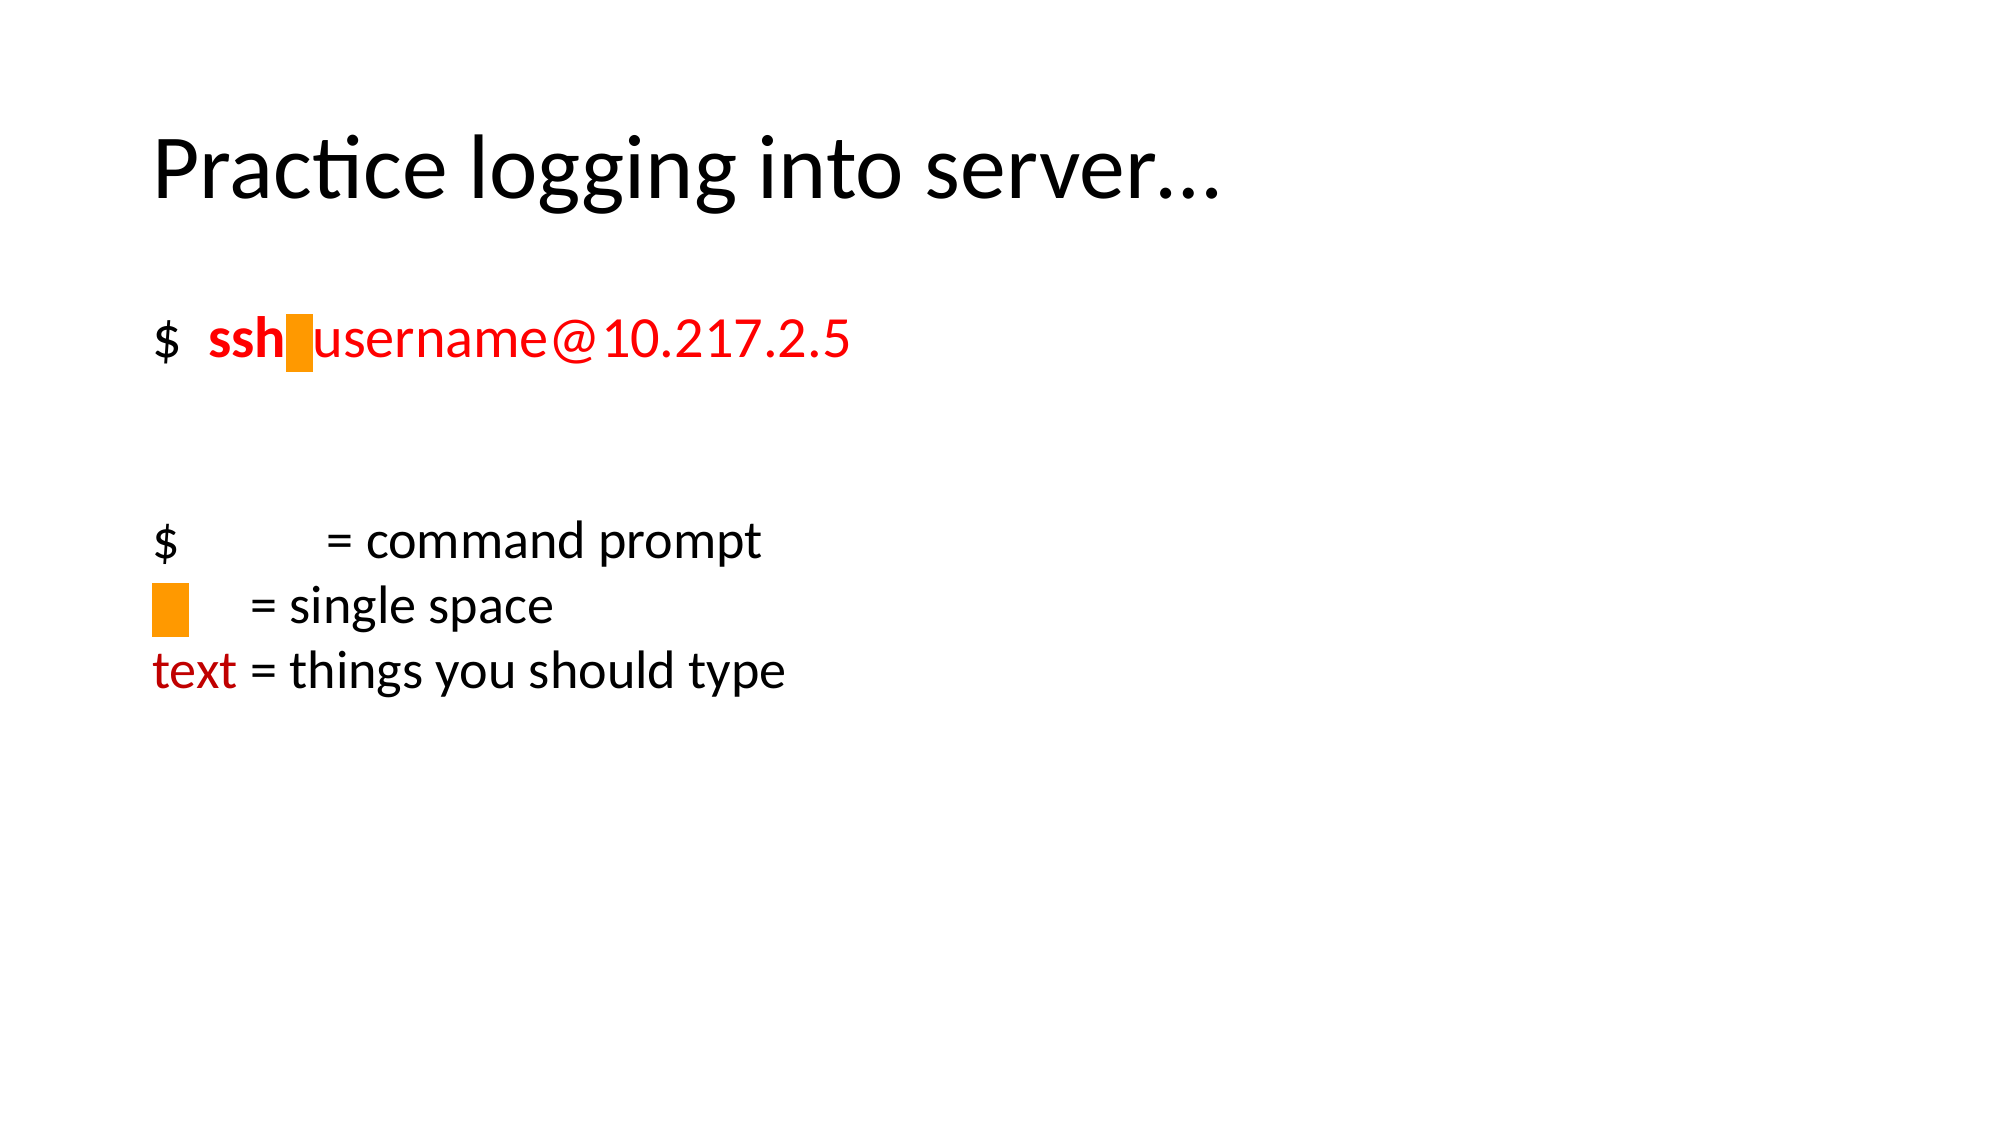

# Practice logging into server…
$  ssh  username@10.217.2.5
$	  = command prompt
        = single space
text = things you should type